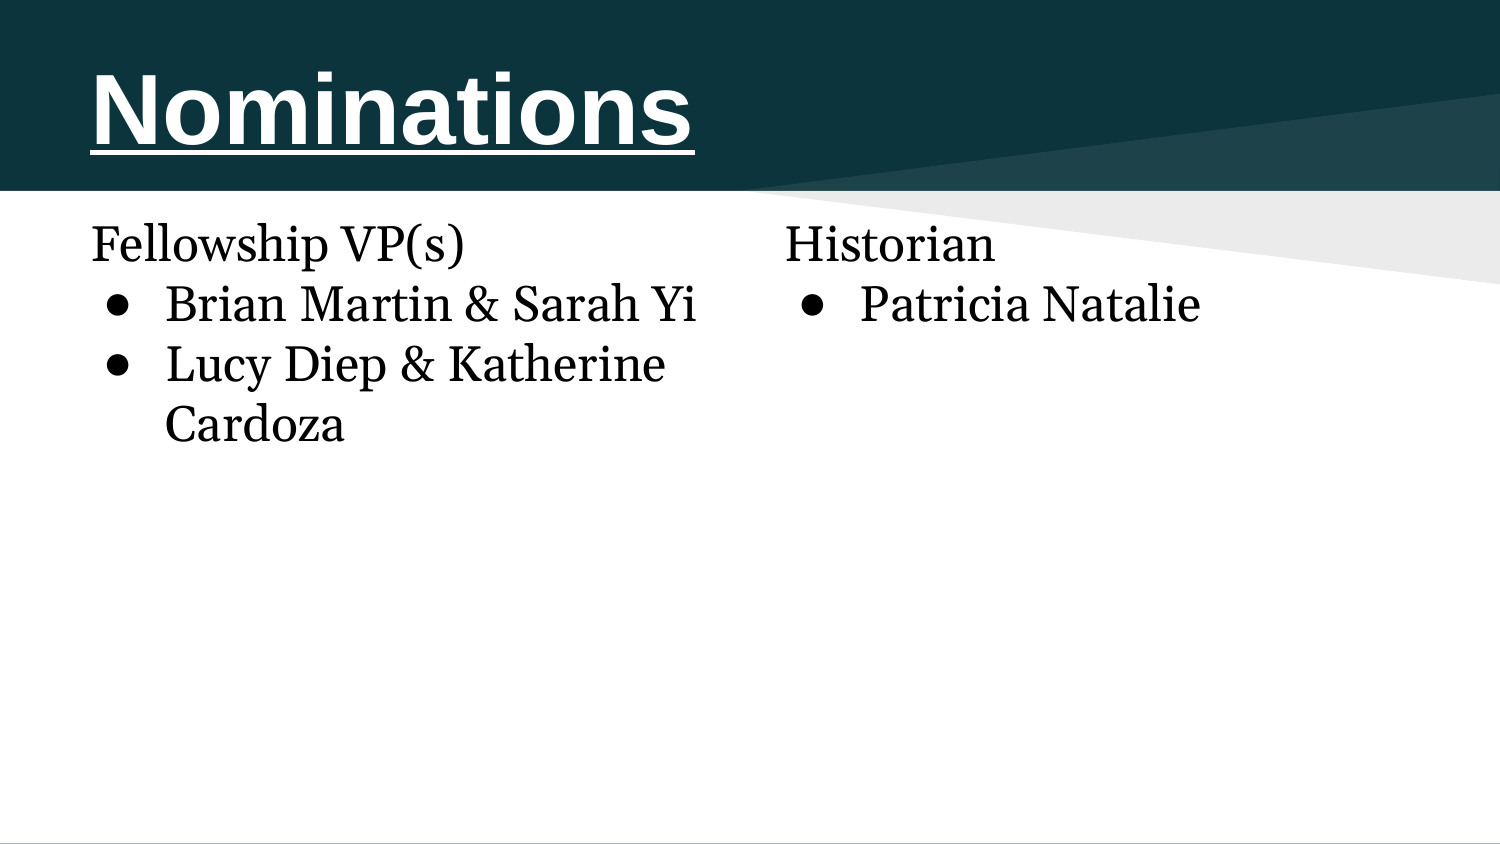

# Nominations
Fellowship VP(s)
Brian Martin & Sarah Yi
Lucy Diep & Katherine Cardoza
Historian
Patricia Natalie